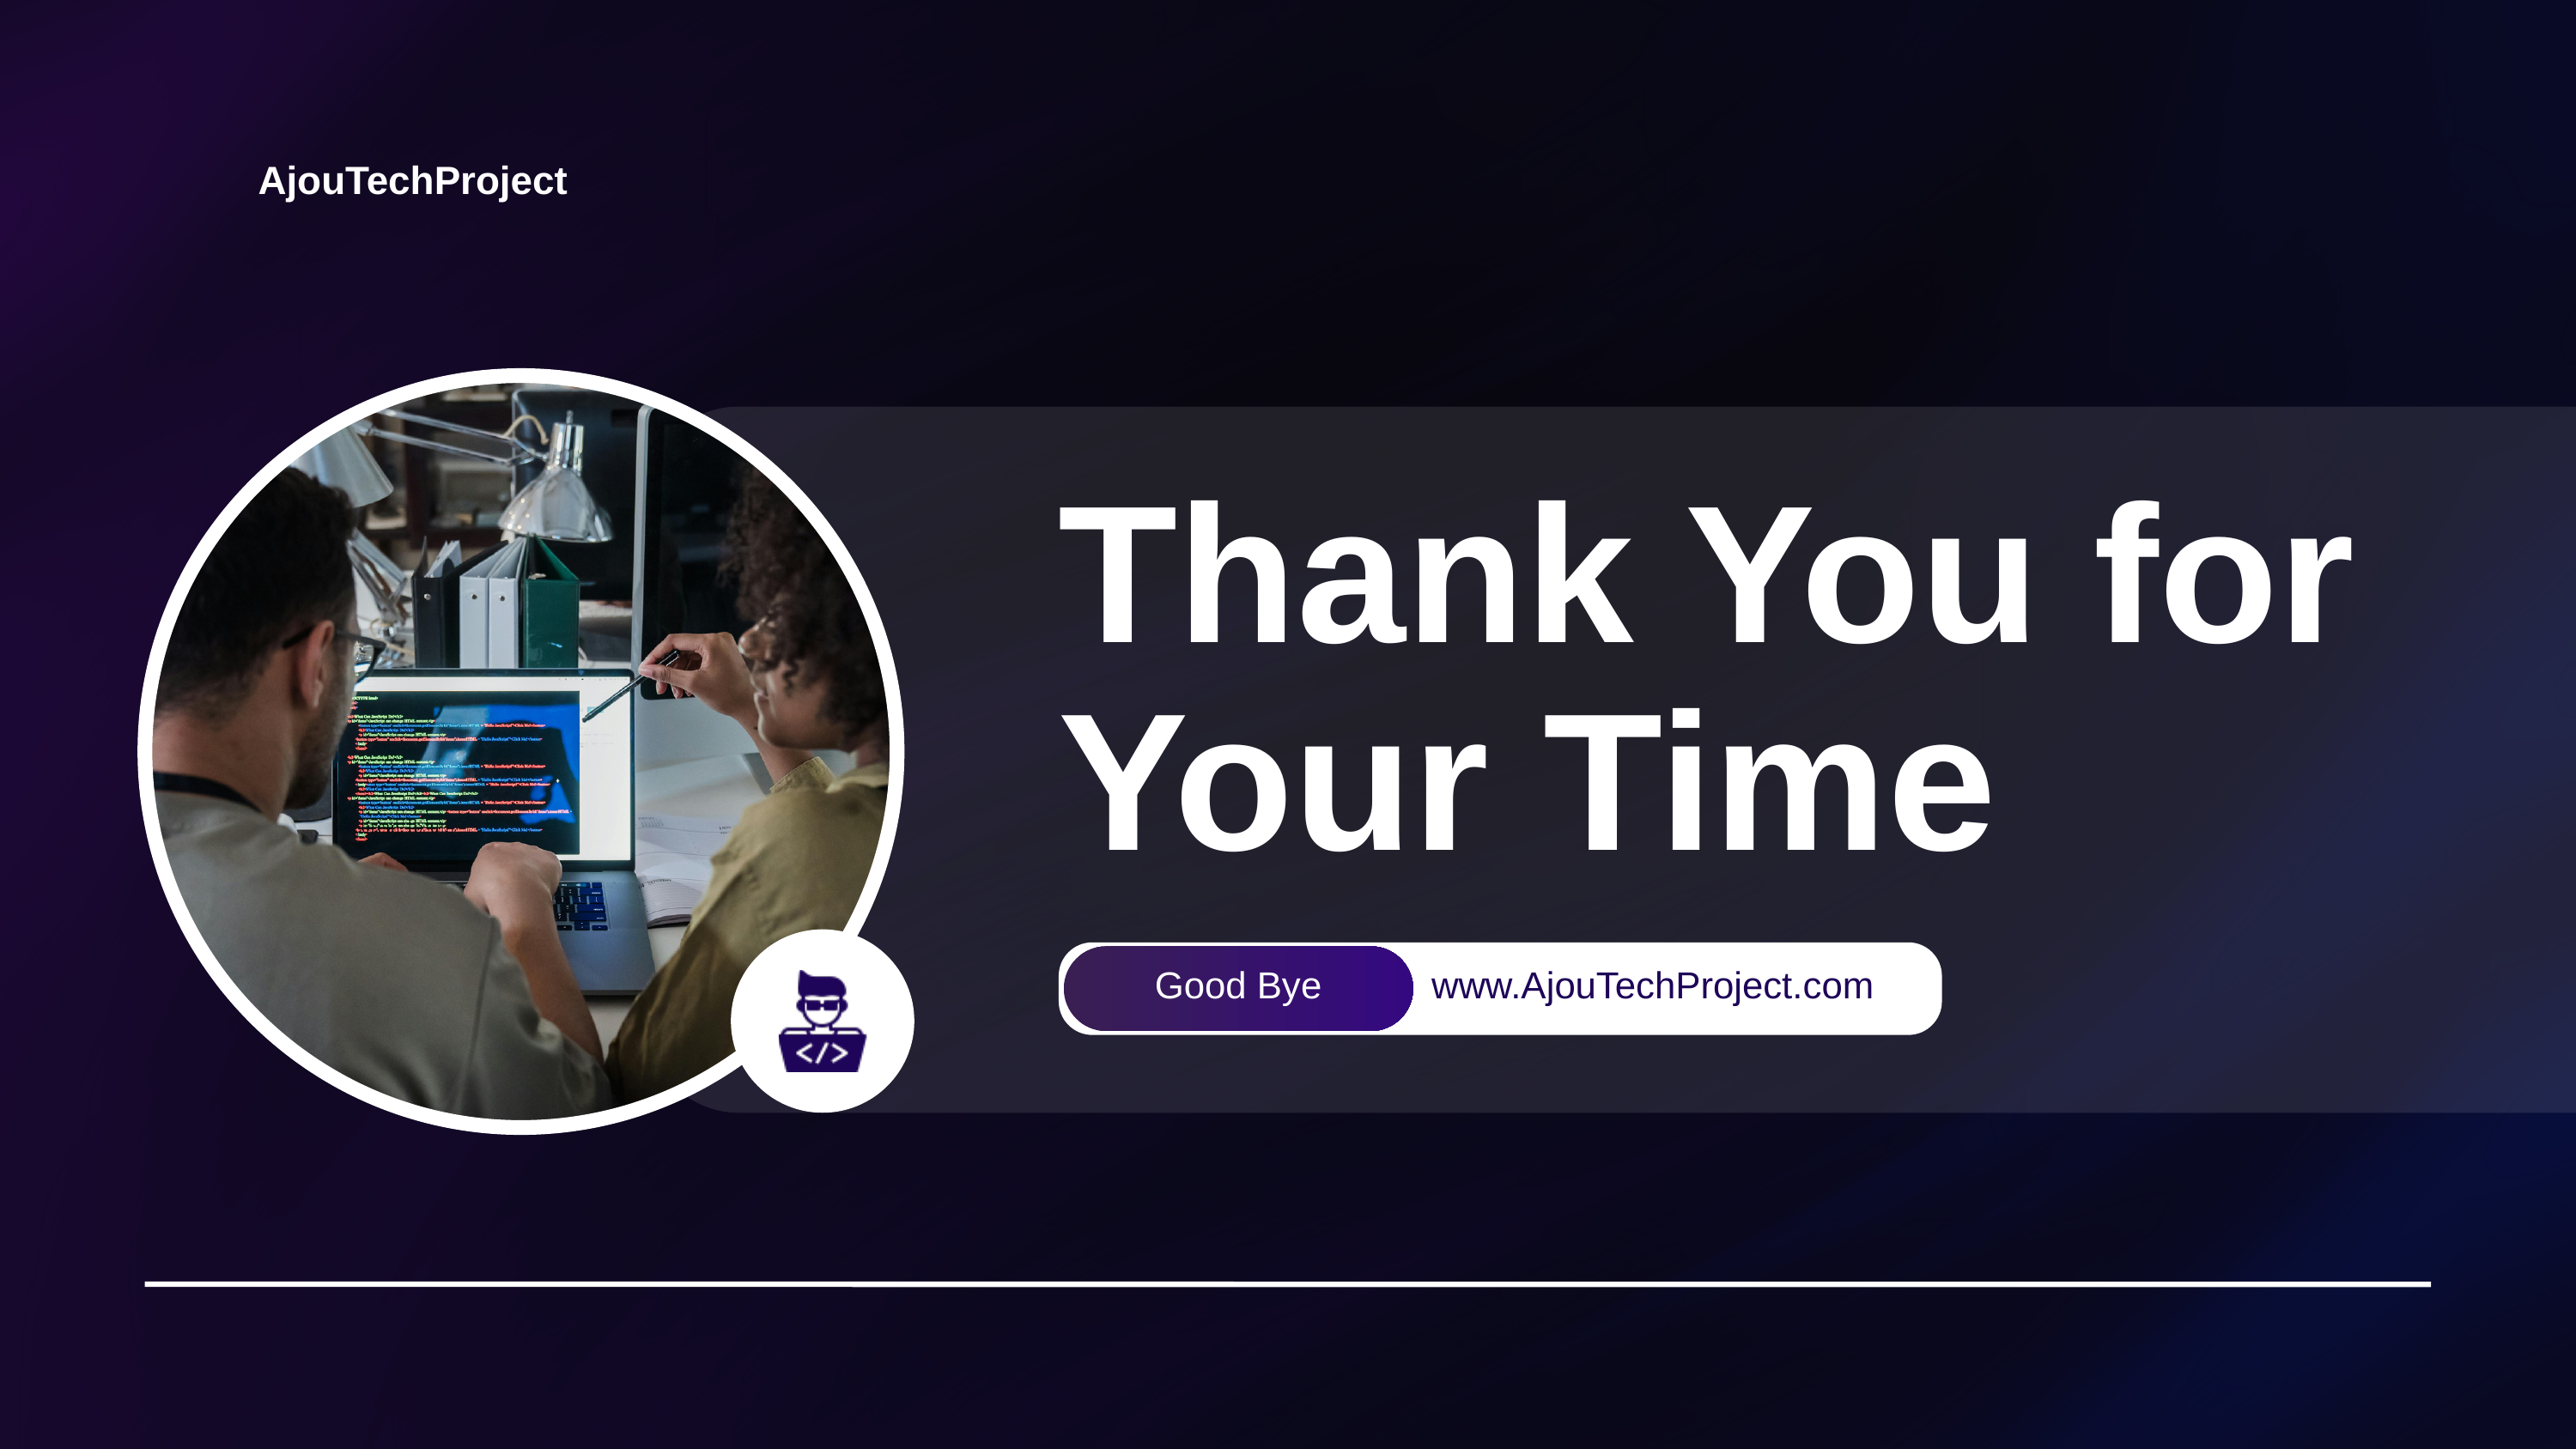

AjouTechProject

Thank You for Your Time

Good Bye
www.AjouTechProject.com